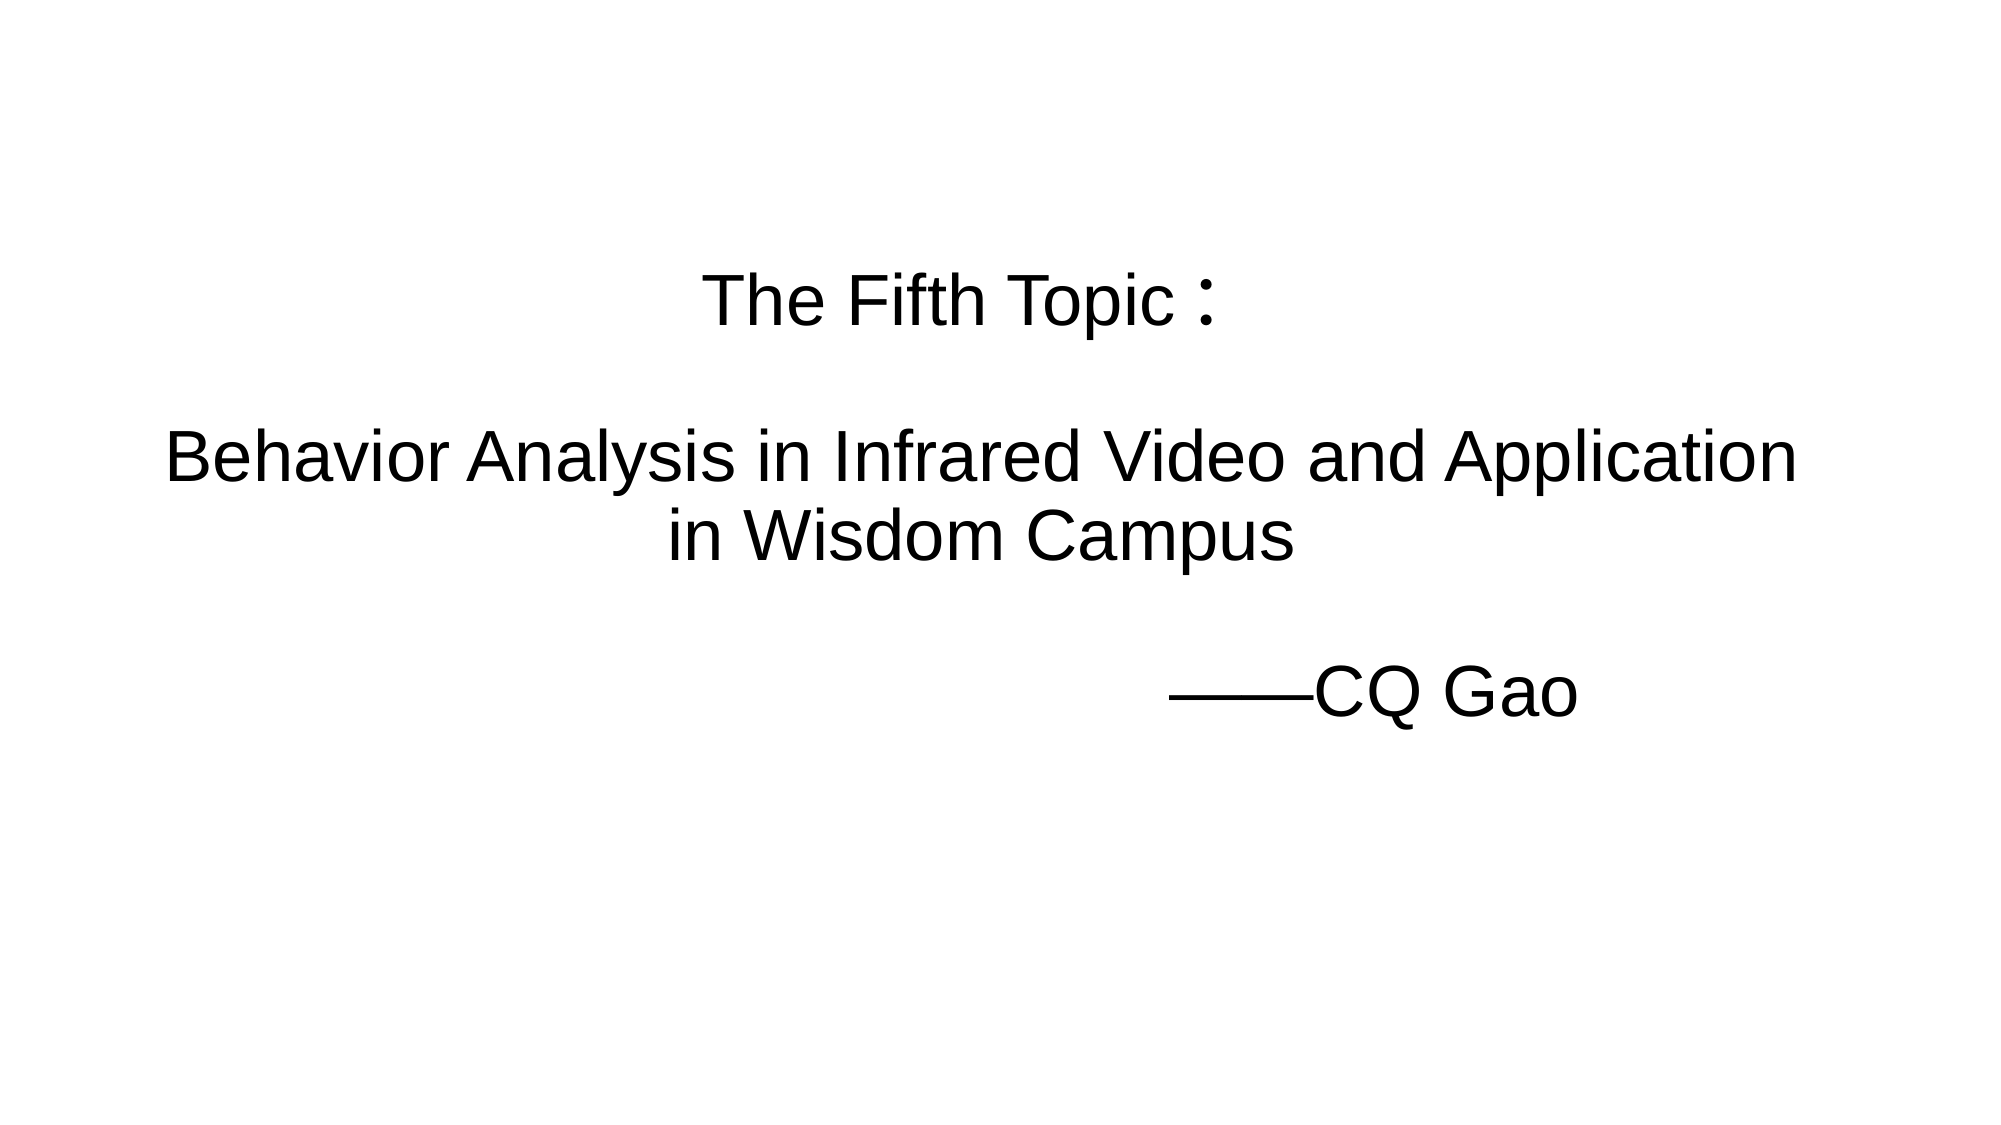

# The Fifth Topic： Behavior Analysis in Infrared Video and Application in Wisdom Campus ——CQ Gao